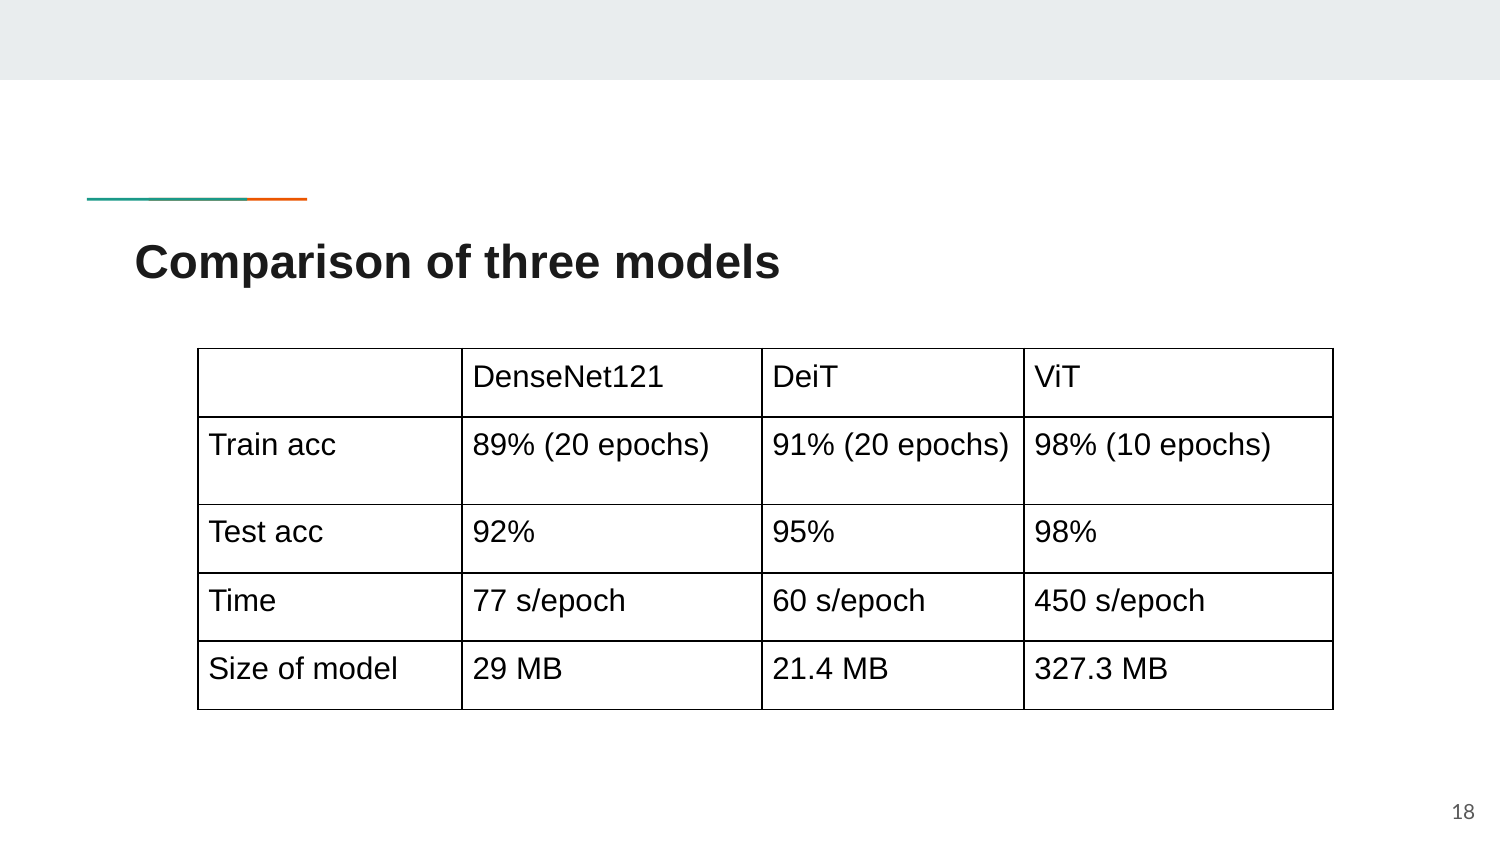

# Comparison of three models
|  | DenseNet121 | DeiT | ViT |
| --- | --- | --- | --- |
| Train acc | 89% (20 epochs) | 91% (20 epochs) | 98% (10 epochs) |
| Test acc | 92% | 95% | 98% |
| Time | 77 s/epoch | 60 s/epoch | 450 s/epoch |
| Size of model | 29 MB | 21.4 MB | 327.3 MB |
18